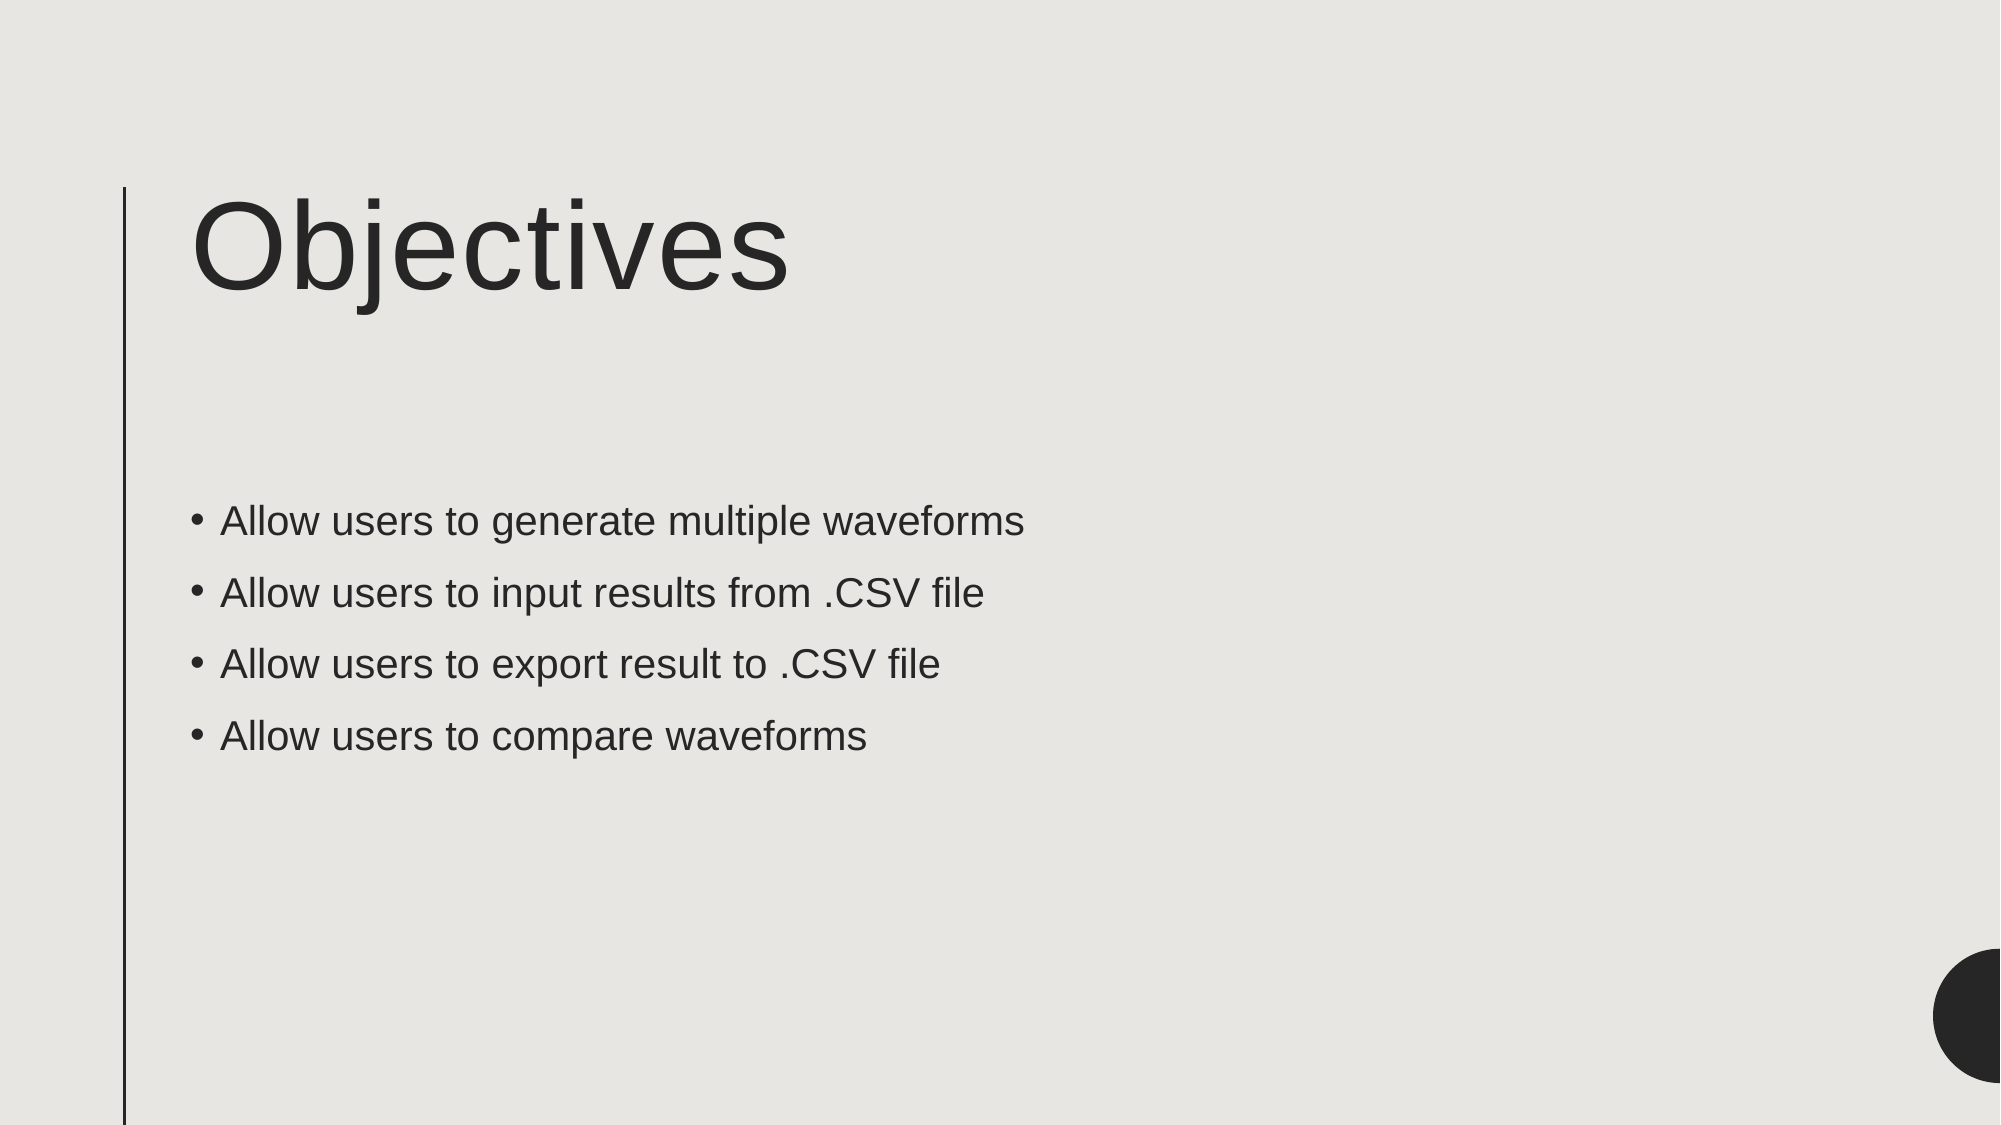

# Objectives
Allow users to generate multiple waveforms
Allow users to input results from .CSV file
Allow users to export result to .CSV file
Allow users to compare waveforms